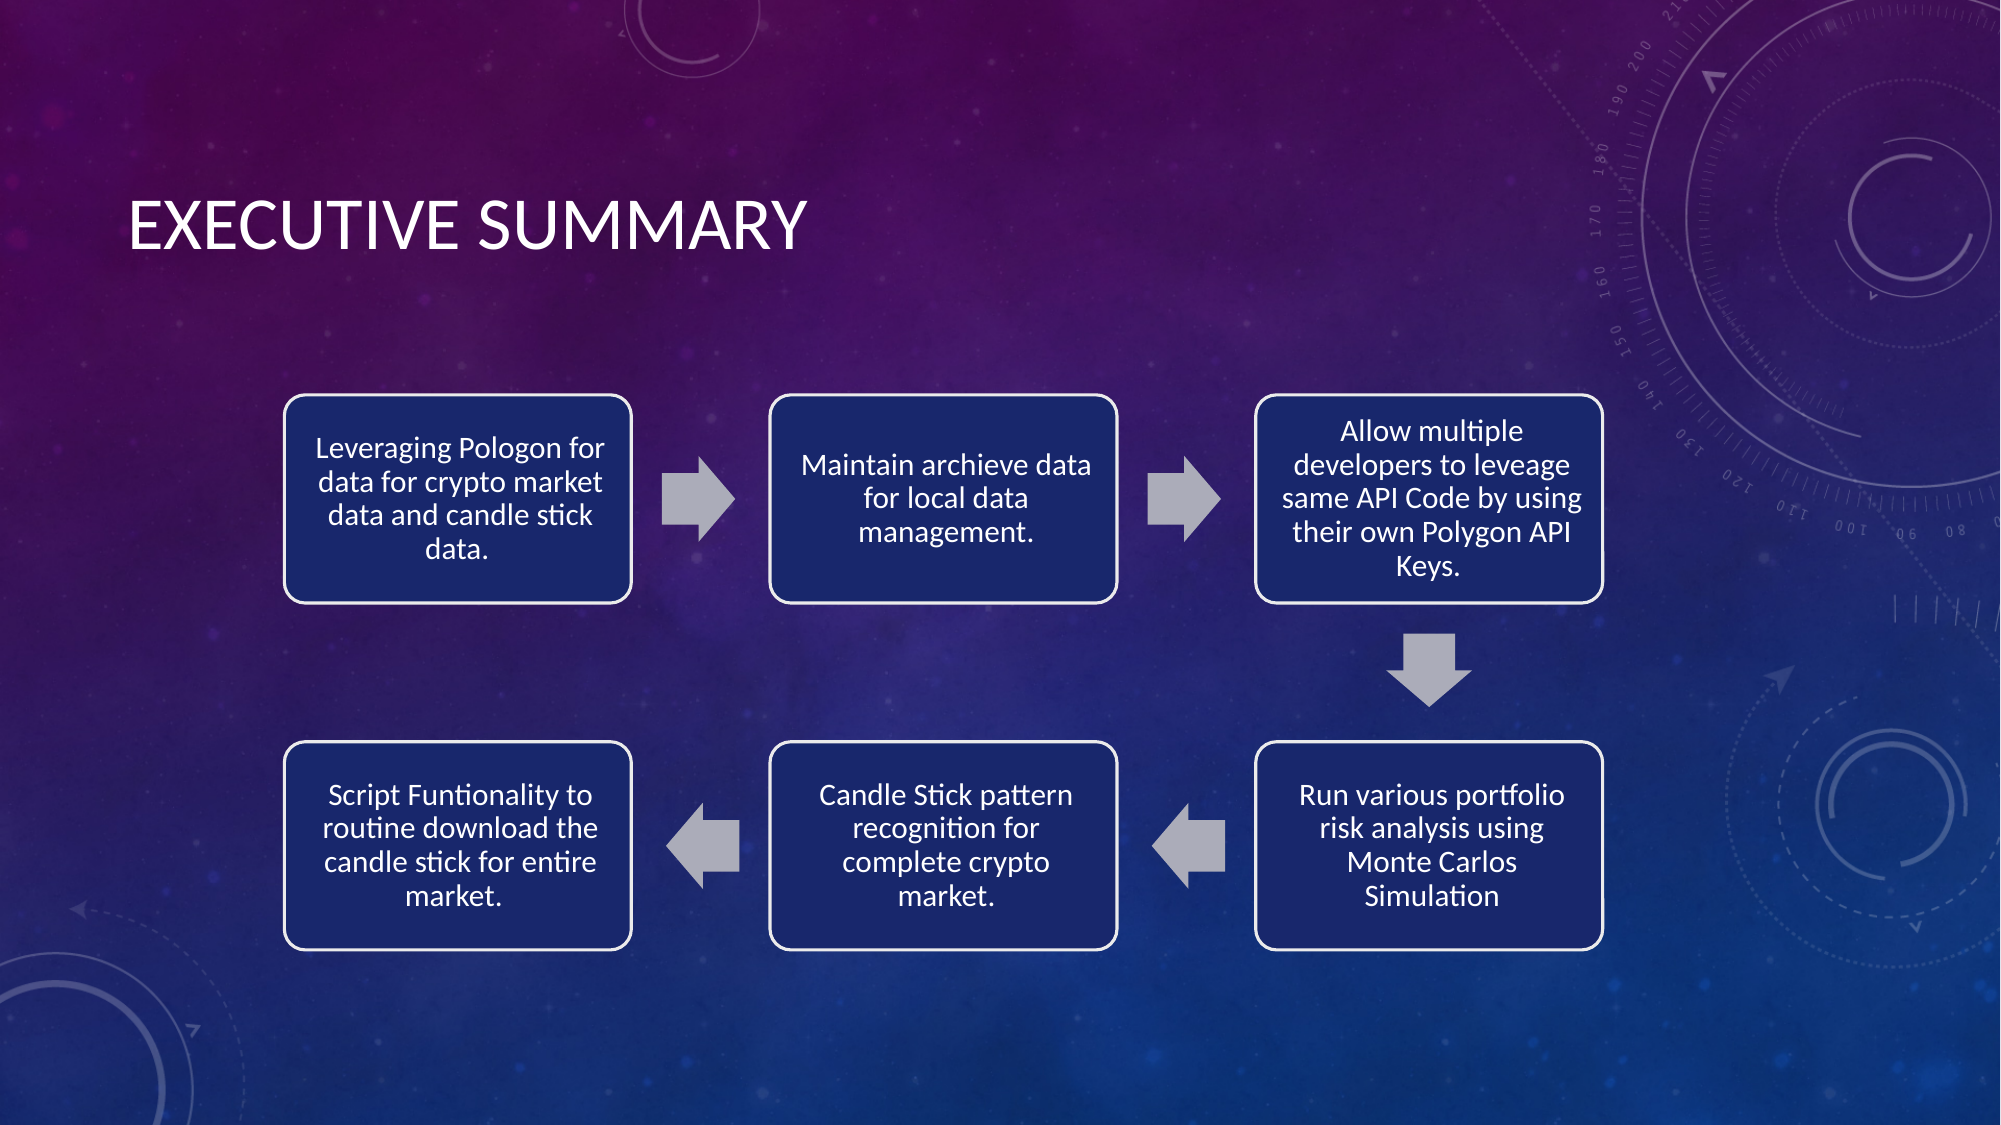

# EXECUTIVE SUMMARY
Leveraging Pologon for data for crypto market data and candle stick data.

Maintain archieve data for local data management.

Allow multiple developers to leveage same API Code by using their own Polygon API Keys.

Run various portfolio risk analysis using Monte Carlos Simulation

Candle Stick pattern recognition for complete crypto market.

Script Funtionality to routine download the candle stick for entire market.